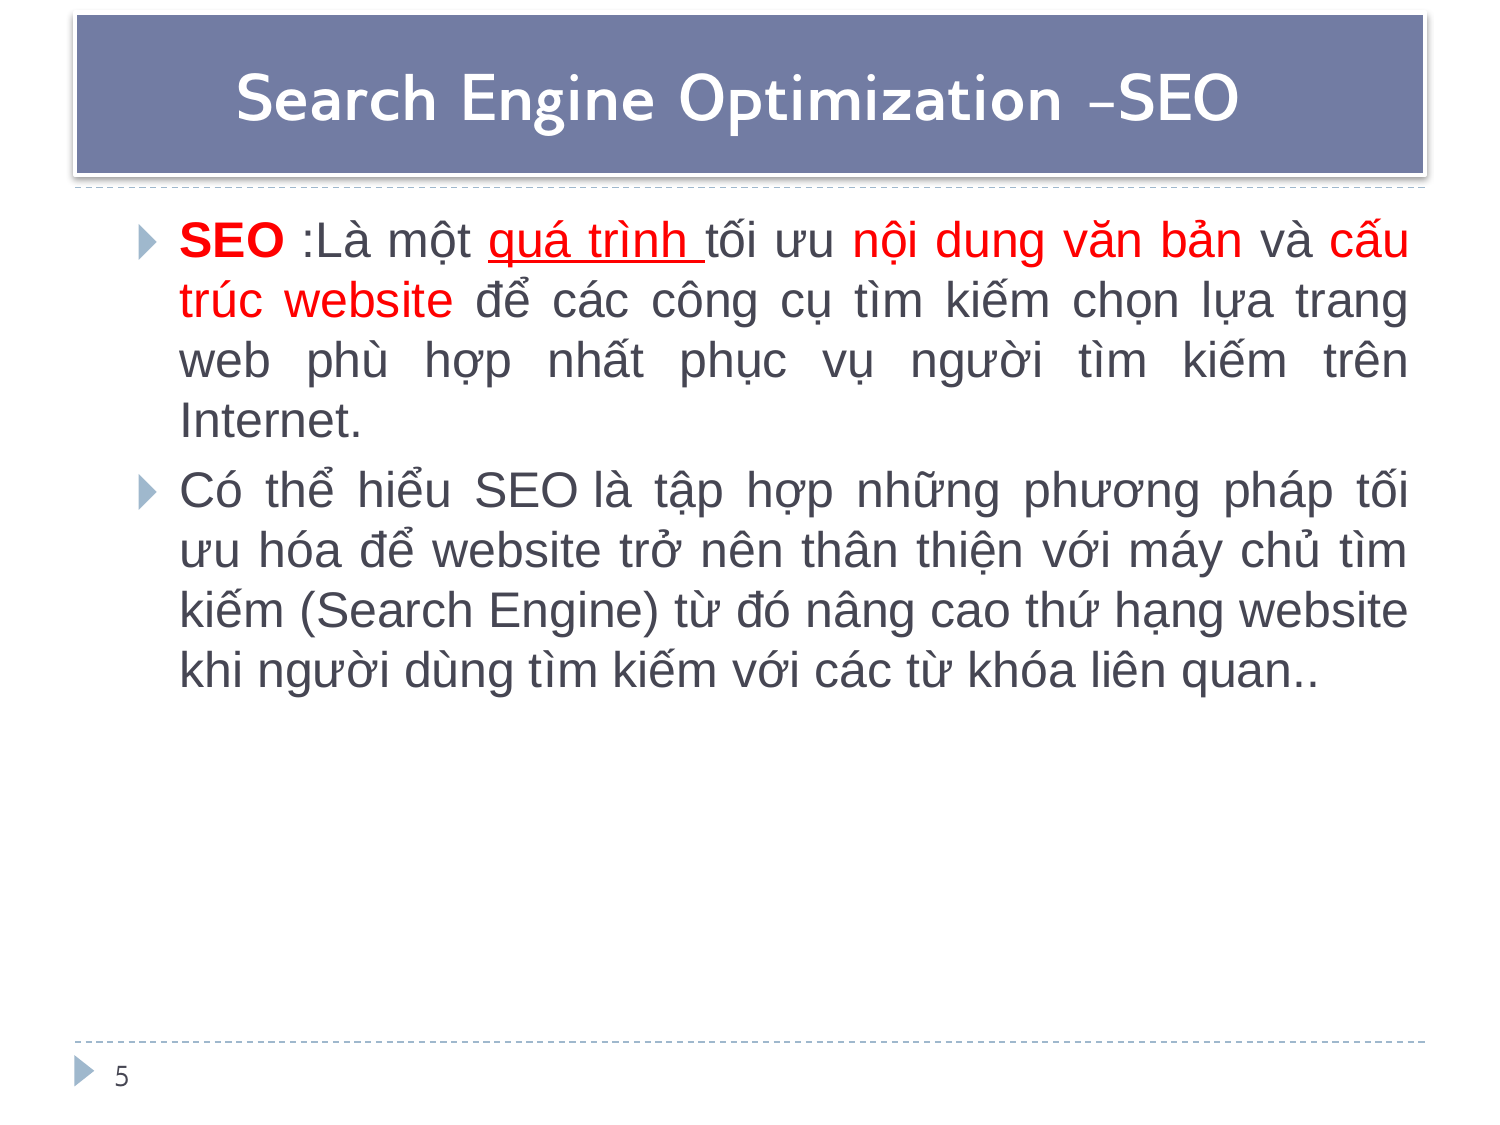

# Search Engine Optimization –SEO
SEO :Là một quá trình tối ưu nội dung văn bản và cấu trúc website để các công cụ tìm kiếm chọn lựa trang web phù hợp nhất phục vụ người tìm kiếm trên Internet.
Có thể hiểu SEO là tập hợp những phương pháp tối ưu hóa để website trở nên thân thiện với máy chủ tìm kiếm (Search Engine) từ đó nâng cao thứ hạng website khi người dùng tìm kiếm với các từ khóa liên quan..

5